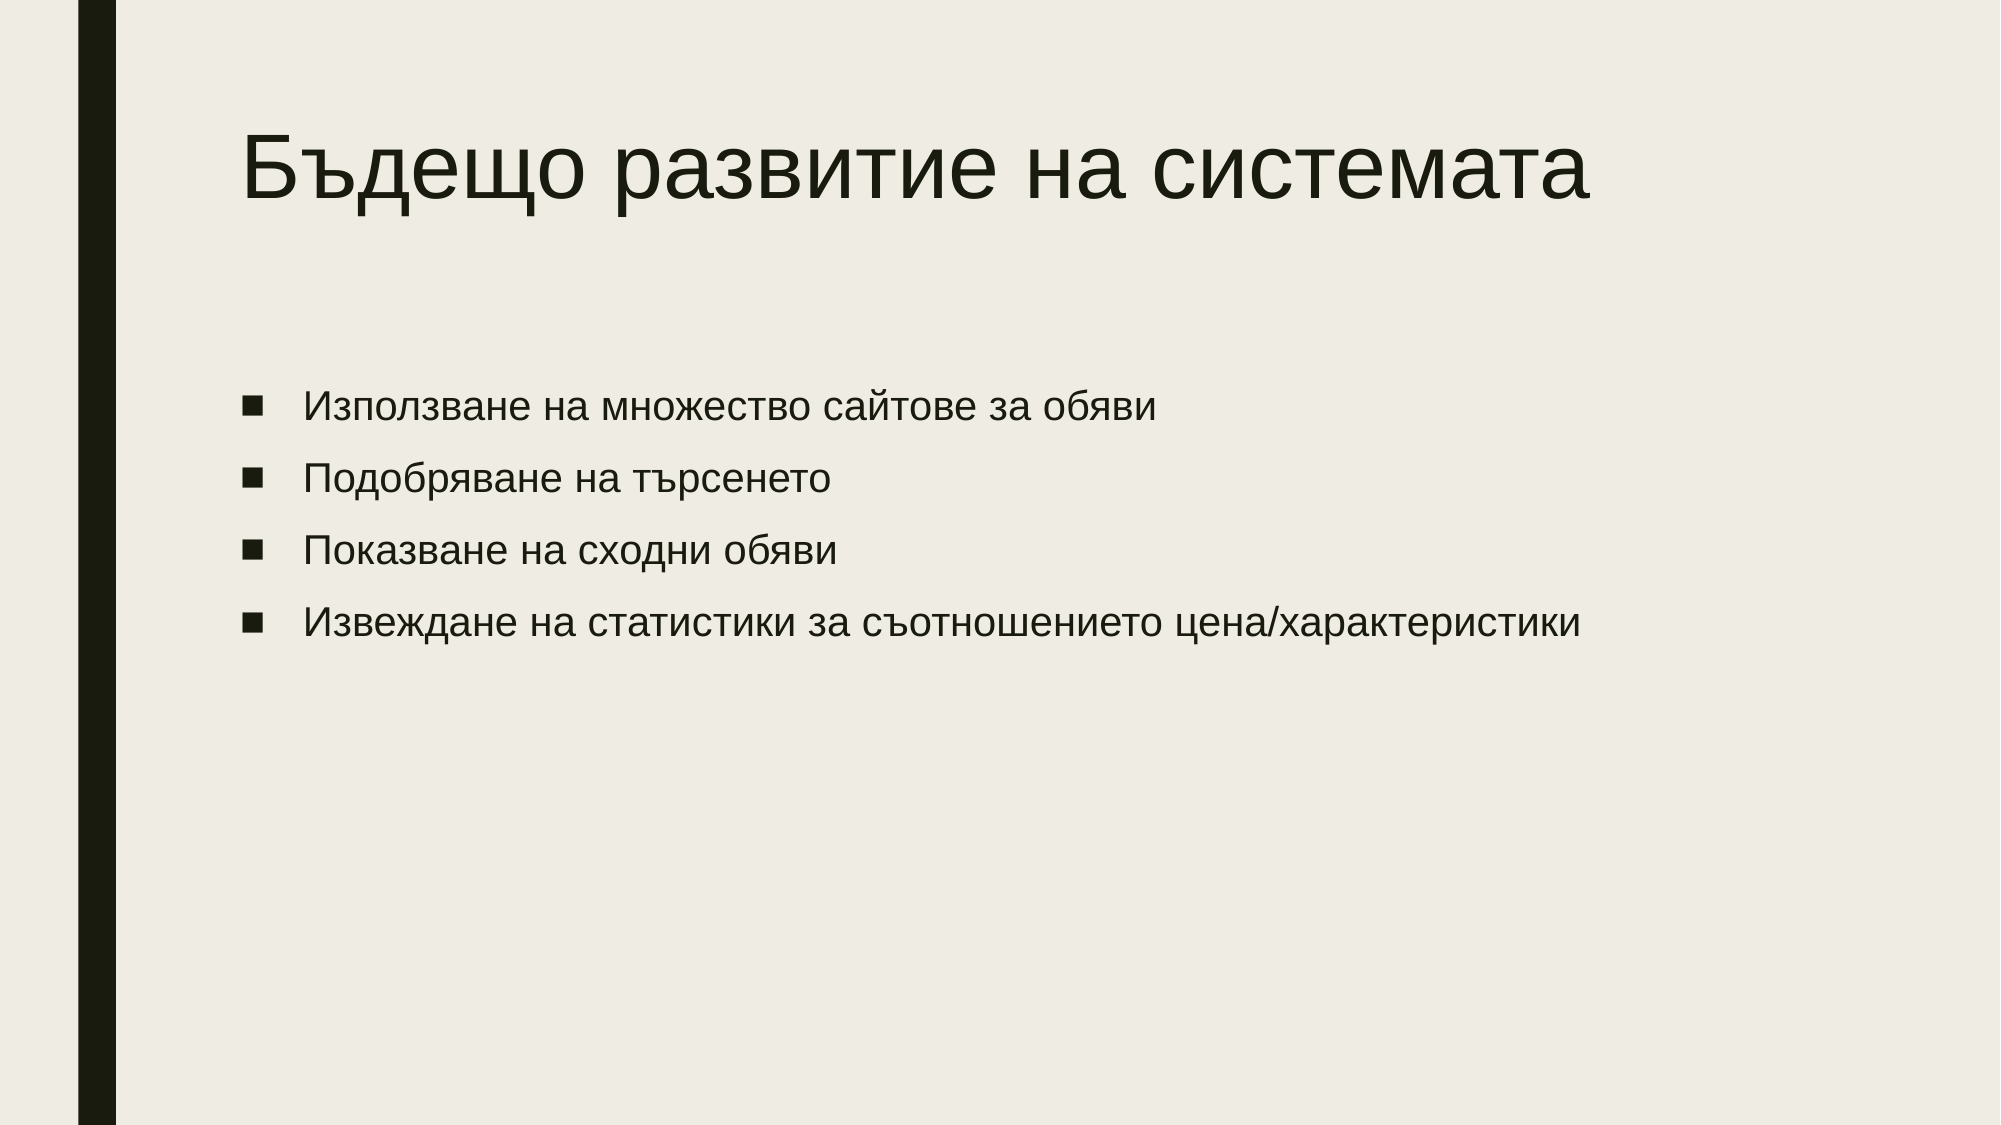

# Бъдещо развитие на системата
Използване на множество сайтове за обяви
Подобряване на търсенето
Показване на сходни обяви
Извеждане на статистики за съотношението цена/характеристики